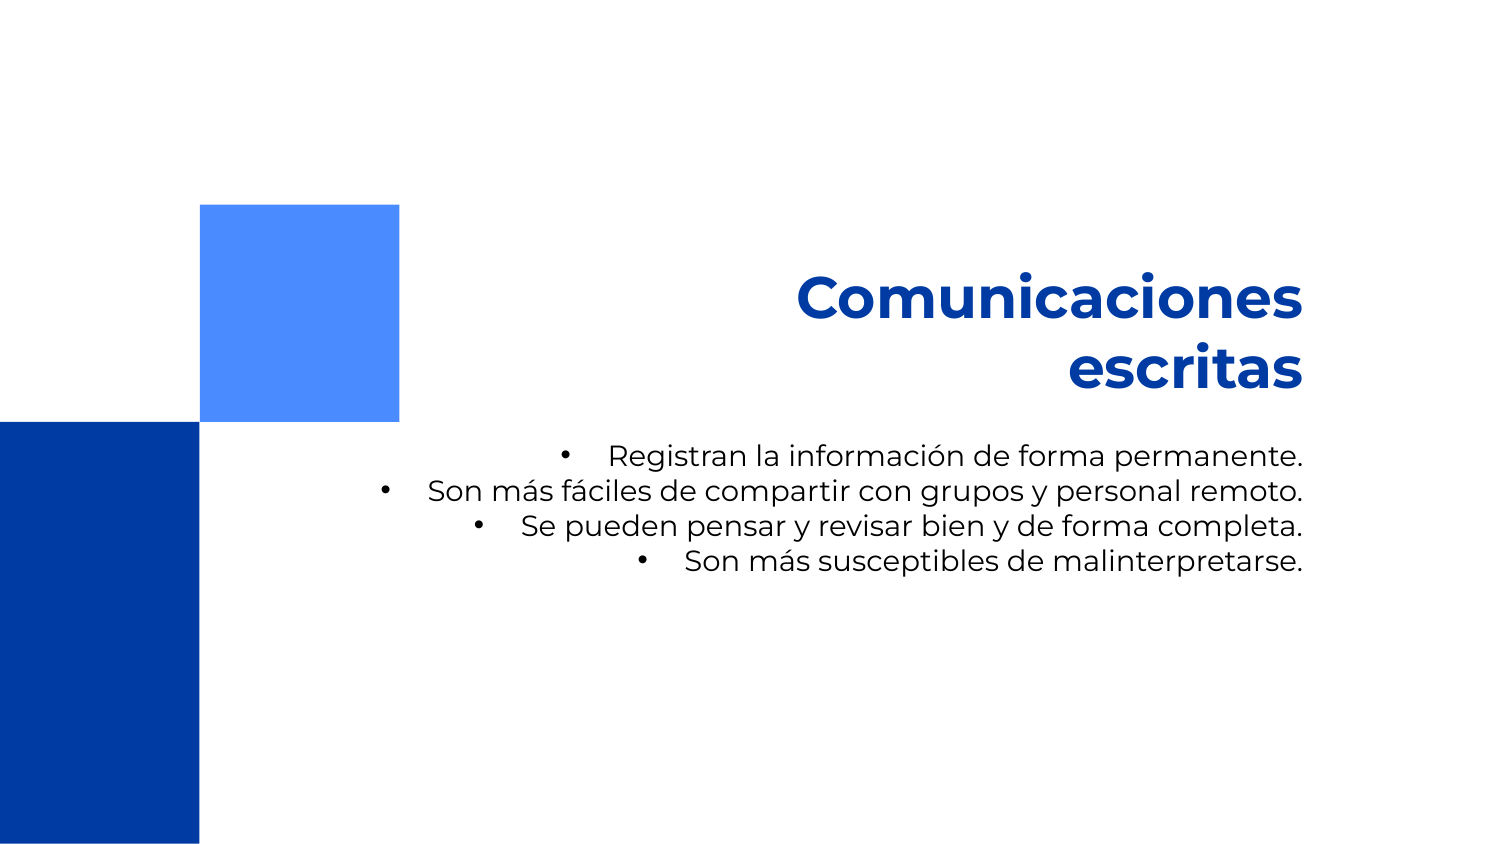

# Comunicaciones escritas
Registran la información de forma permanente.
Son más fáciles de compartir con grupos y personal remoto.
Se pueden pensar y revisar bien y de forma completa.
Son más susceptibles de malinterpretarse.